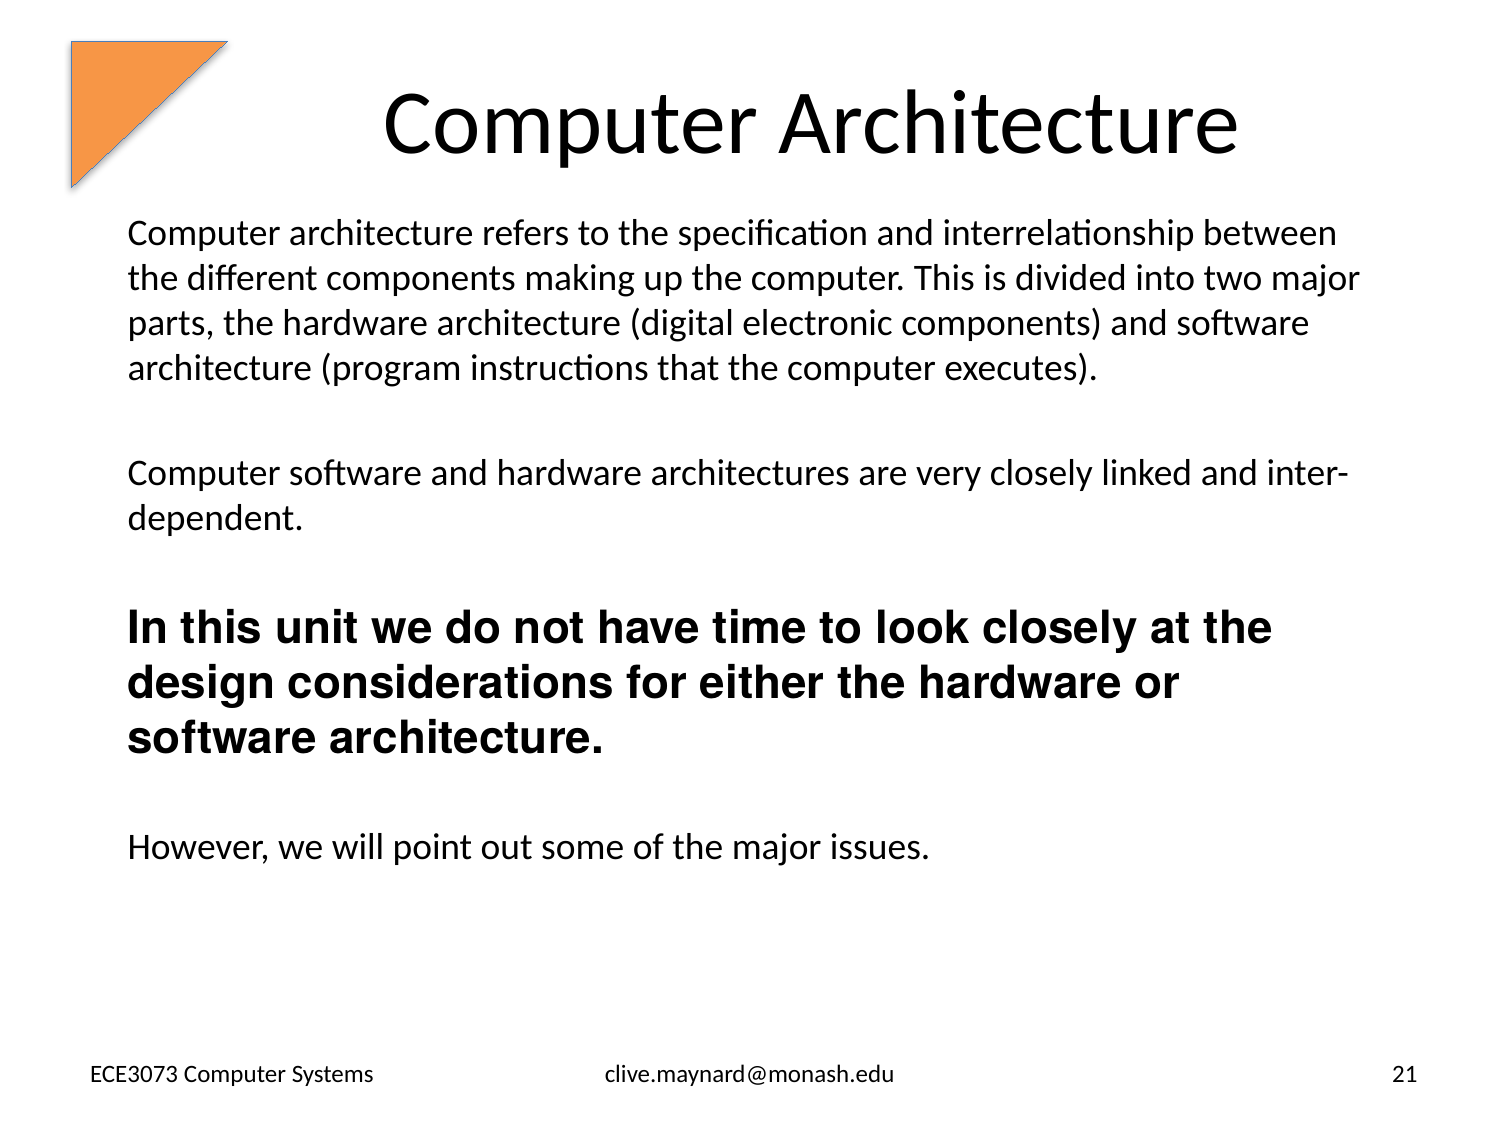

# Computer Architecture
Computer architecture refers to the specification and interrelationship between the different components making up the computer. This is divided into two major parts, the hardware architecture (digital electronic components) and software architecture (program instructions that the computer executes).

Computer software and hardware architectures are very closely linked and inter-dependent.

In this unit we do not have time to look closely at the design considerations for either the hardware or software architecture.

However, we will point out some of the major issues.

ECE3073 Computer Systems
clive.maynard@monash.edu
21